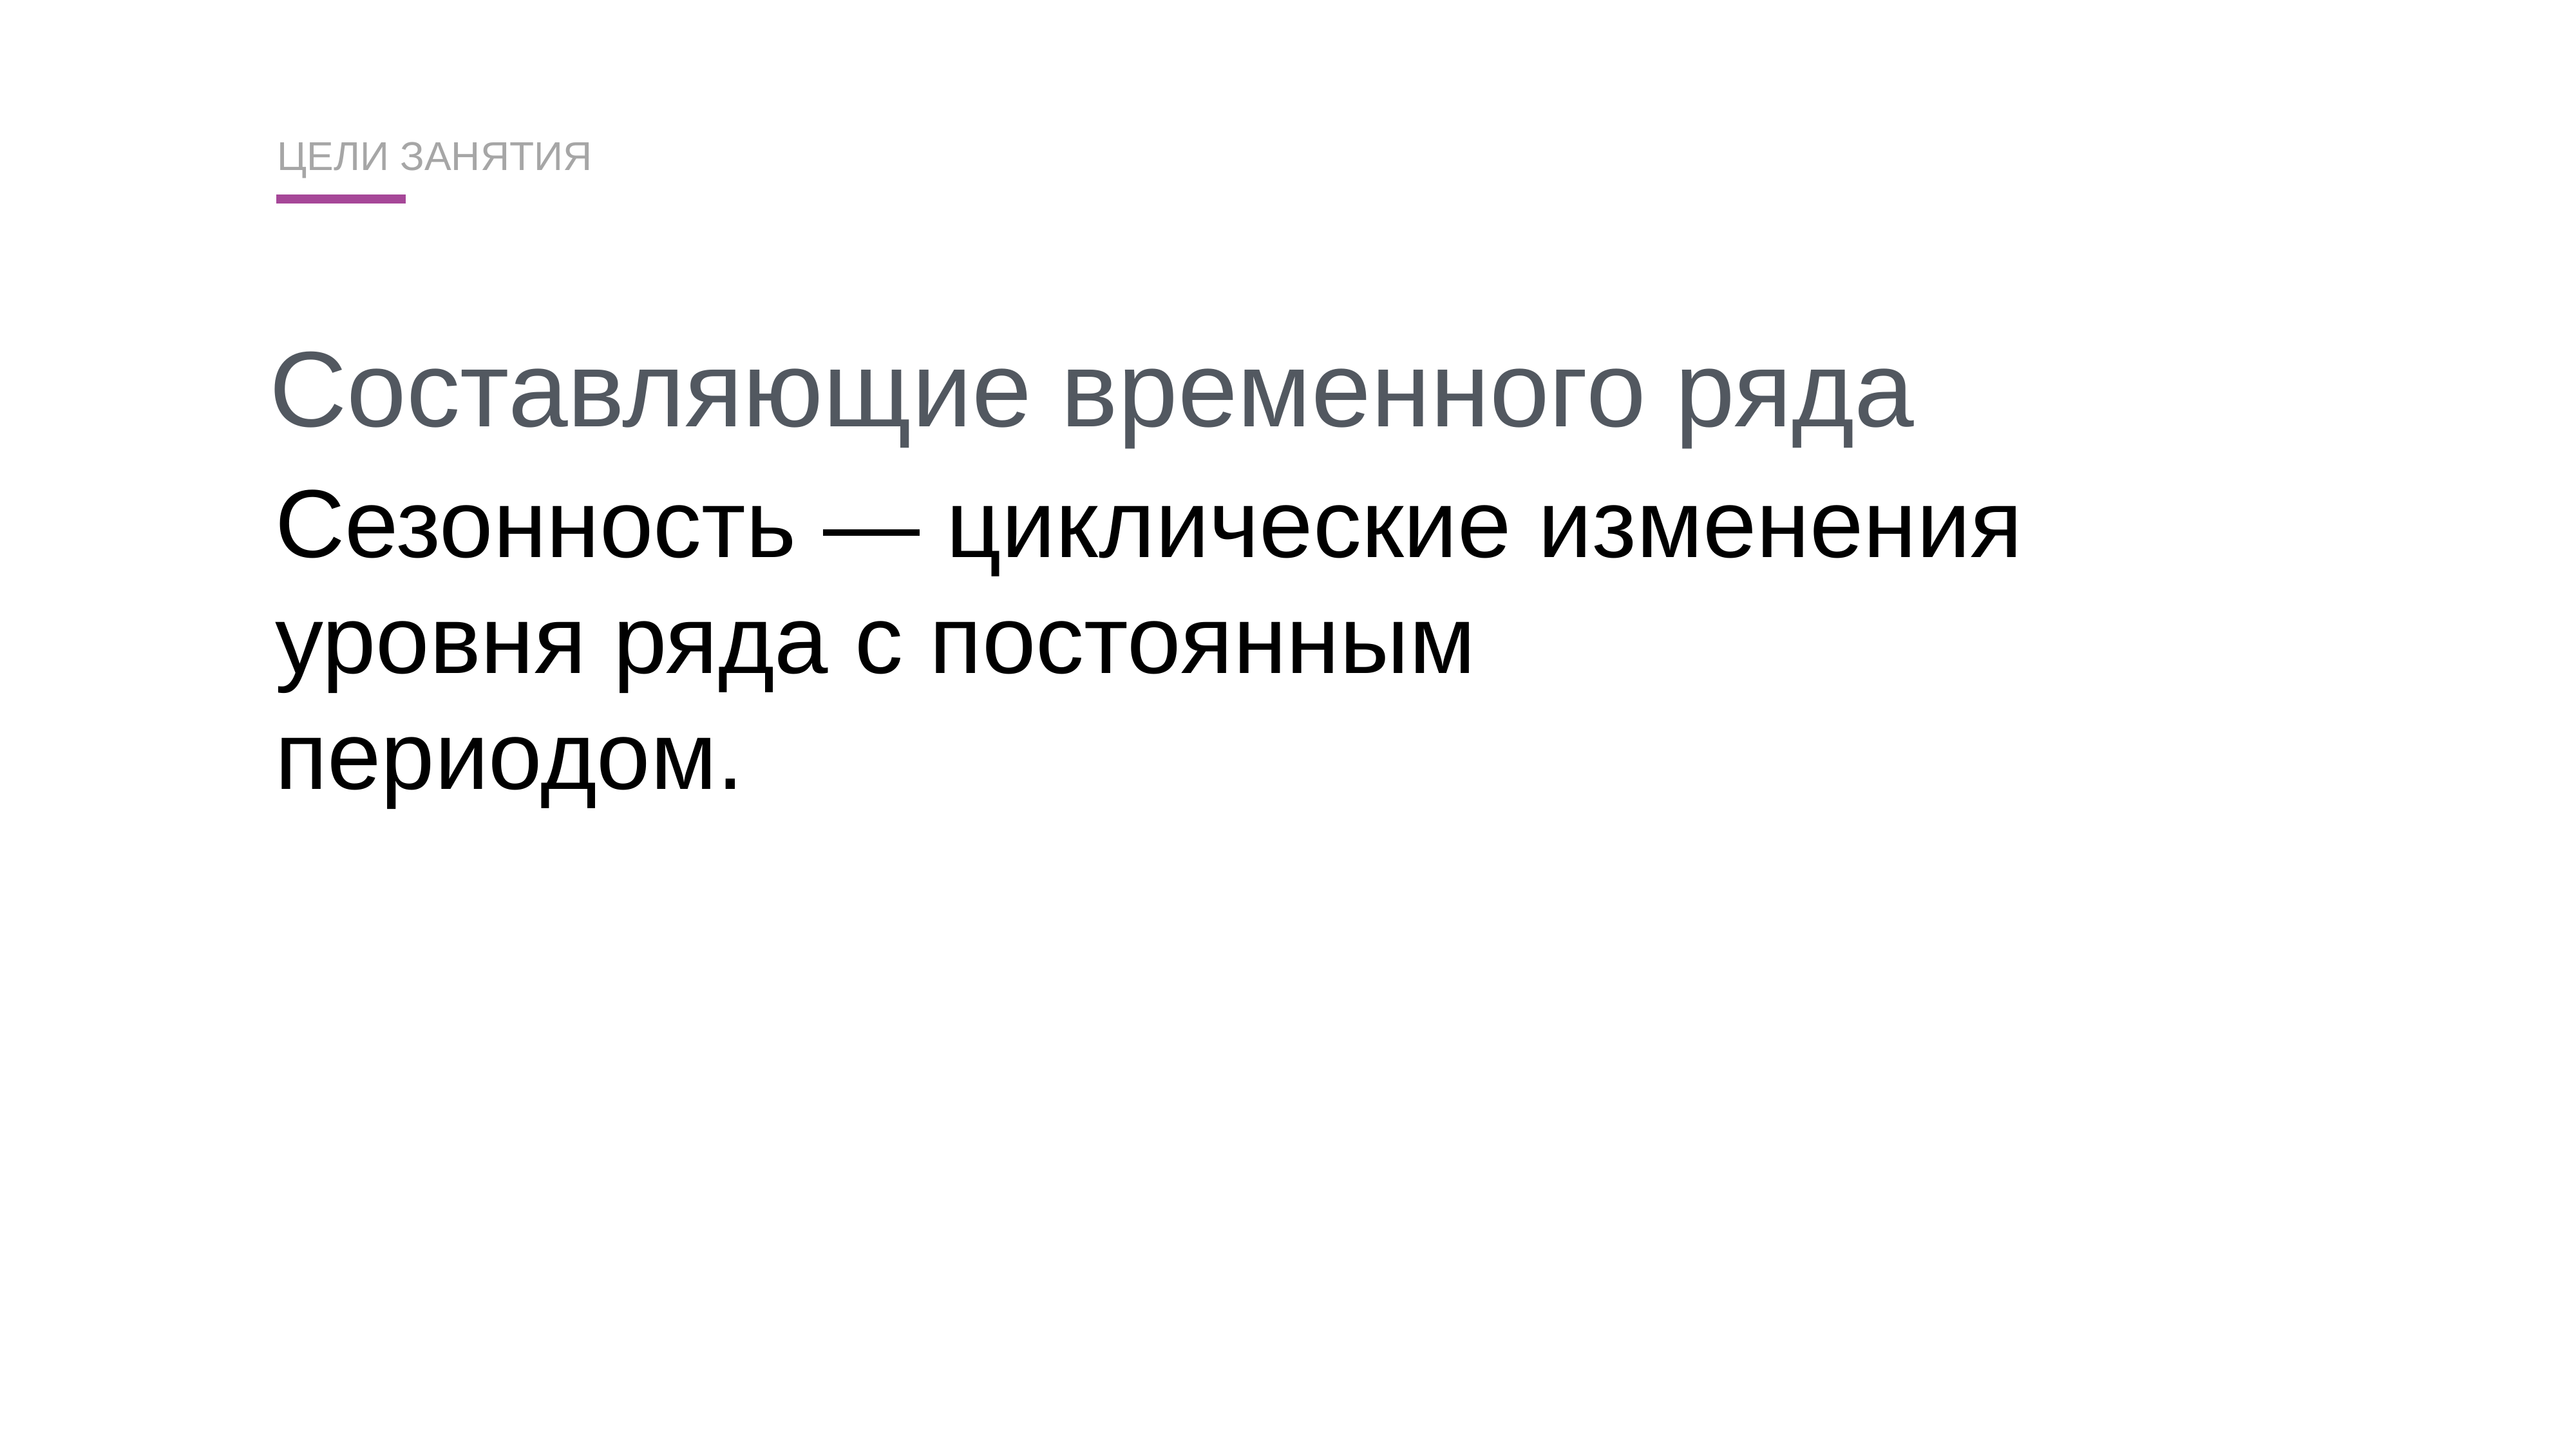

ЦЕЛИ ЗАНЯТИЯ
Составляющие временного ряда
Сезонность — циклические изменения уровня ряда с постоянным
периодом.